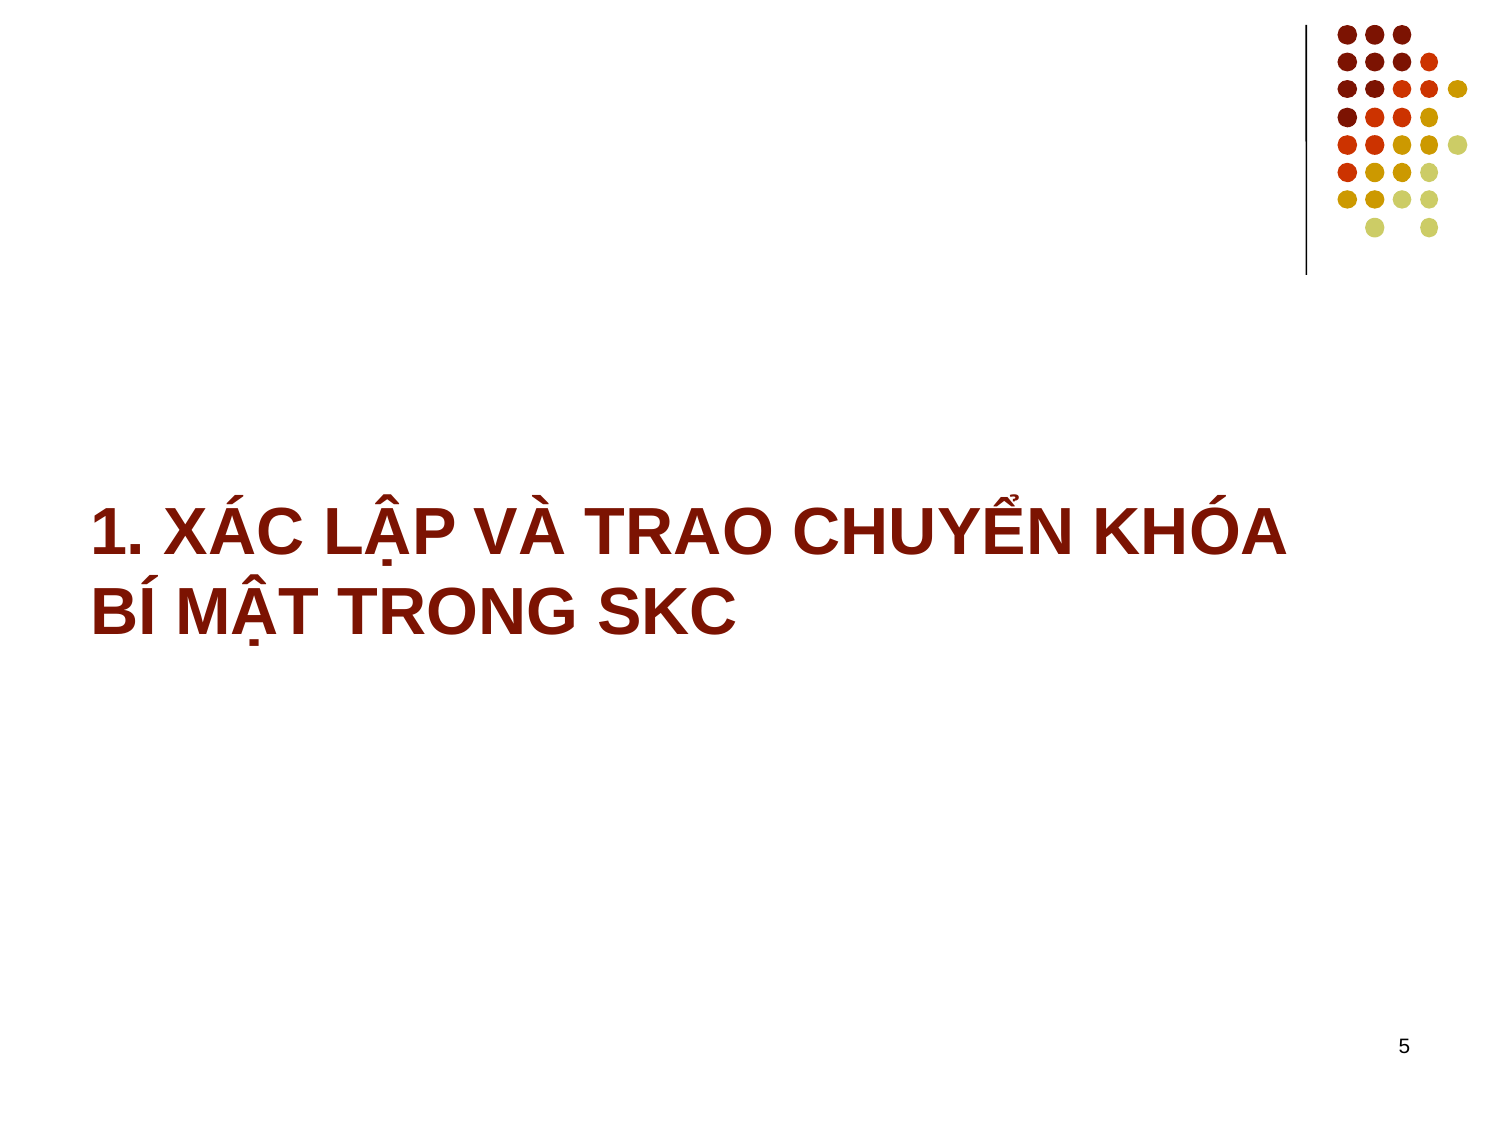

# 1. XÁC LẬP VÀ TRAO CHUYỂN KHÓA BÍ MẬT TRONG SKC
5